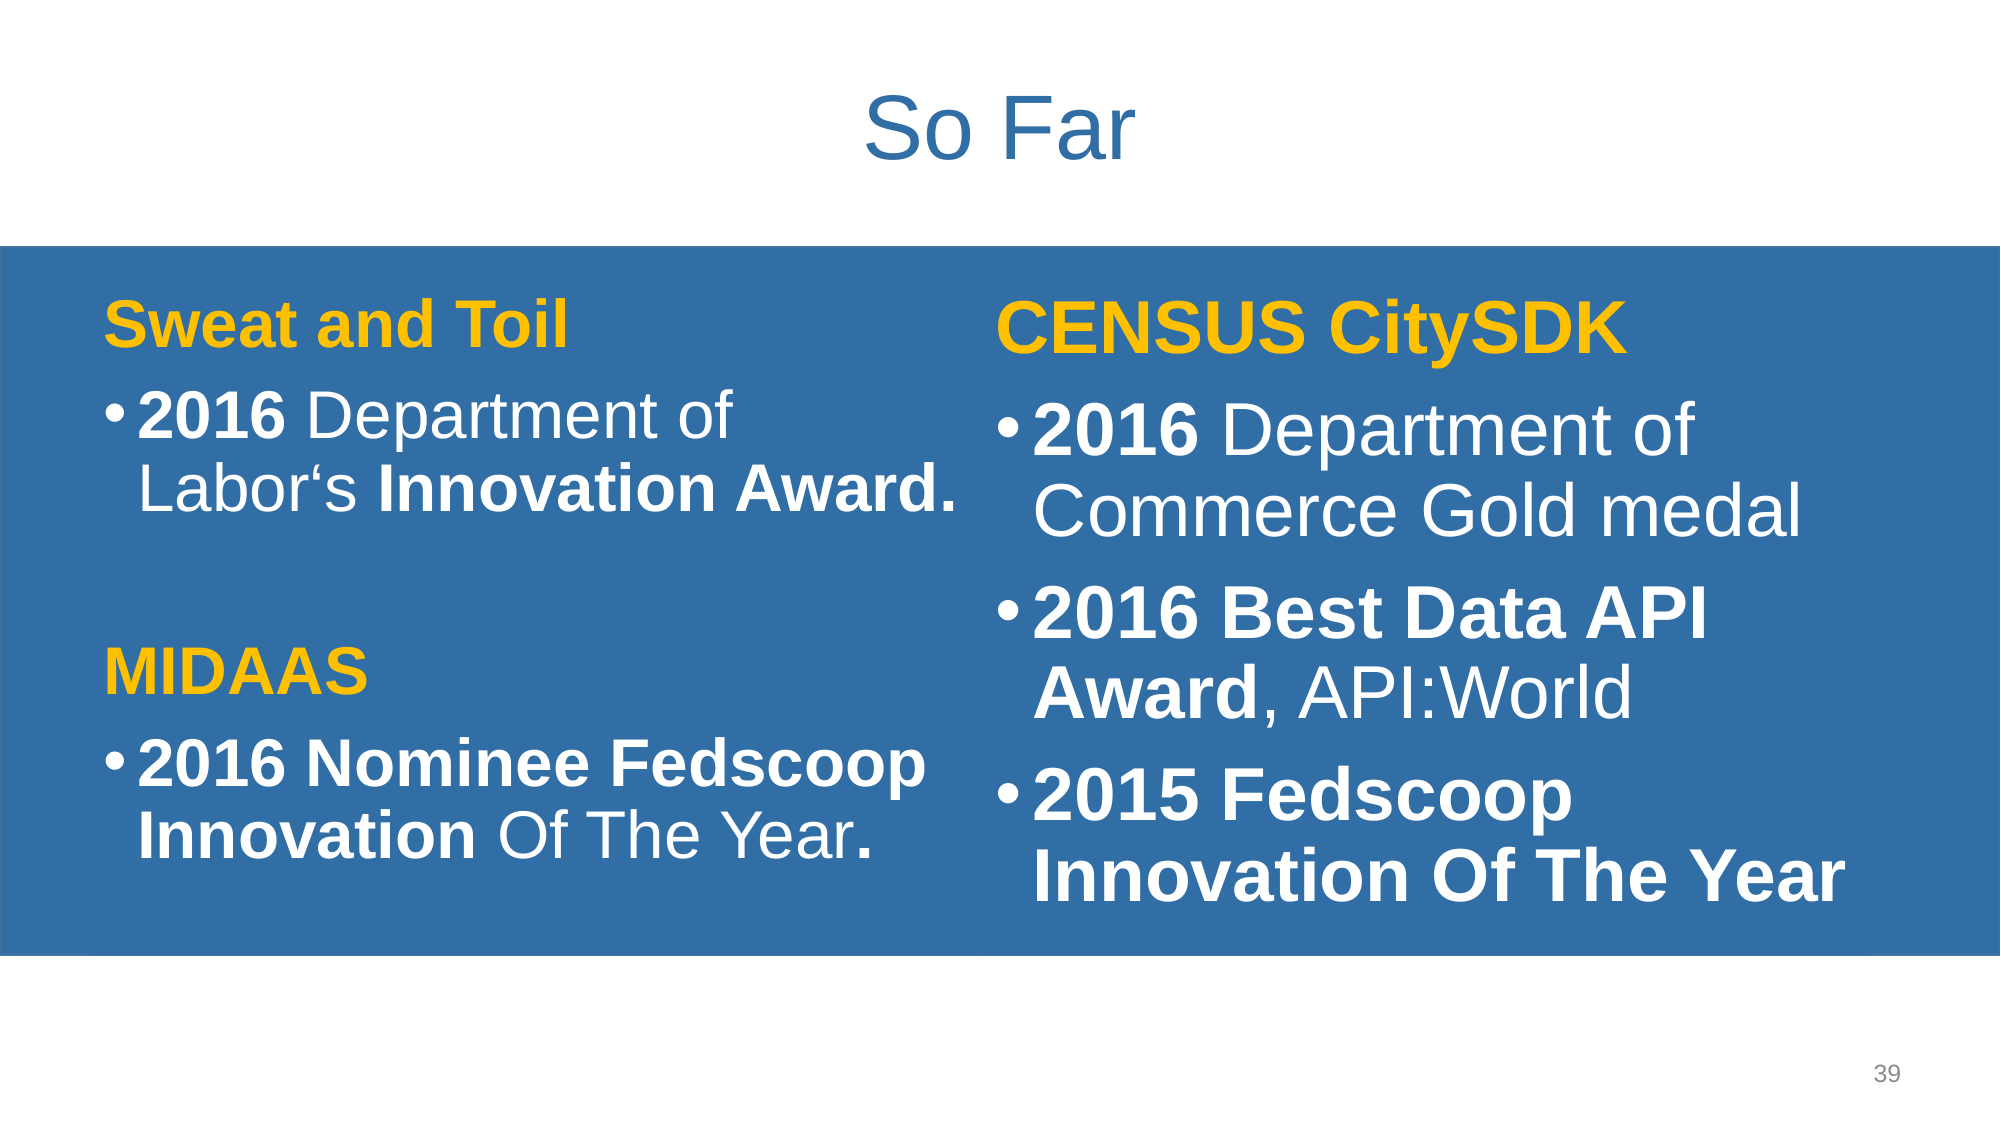

# So Far

CENSUS CitySDK
2016 Department of Commerce Gold medal
2016 Best Data API Award, API:World
2015 Fedscoop Innovation Of The Year

Sweat and Toil
2016 Department of Labor‘s Innovation Award.

MIDAAS
2016 Nominee Fedscoop Innovation Of The Year.

39